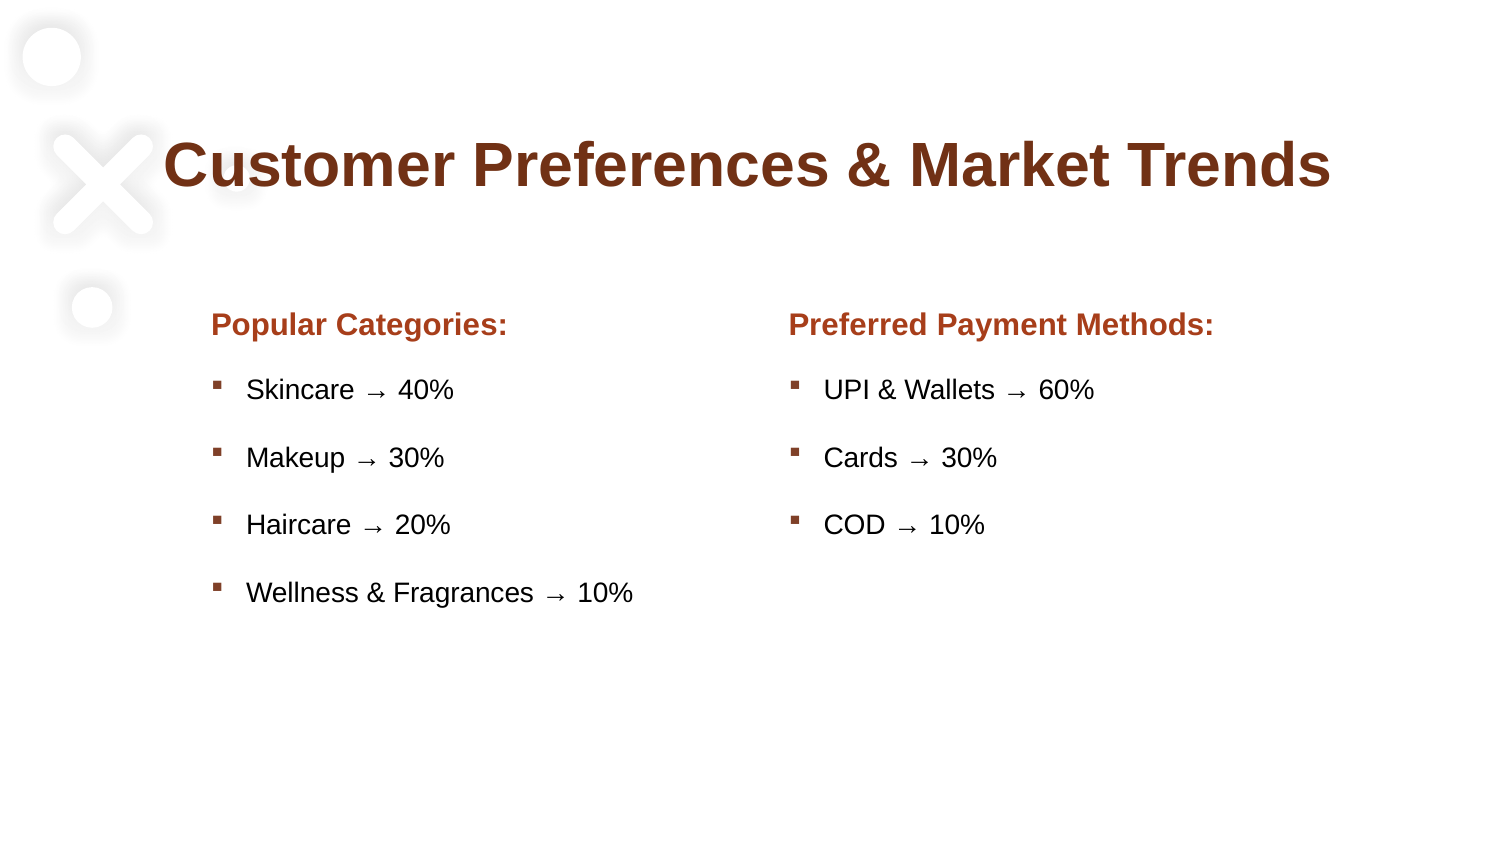

# Customer Preferences & Market Trends
Popular Categories:
Preferred Payment Methods:
Skincare → 40%

Makeup → 30%

Haircare → 20%

Wellness & Fragrances → 10%
UPI & Wallets → 60%

Cards → 30%

COD → 10%